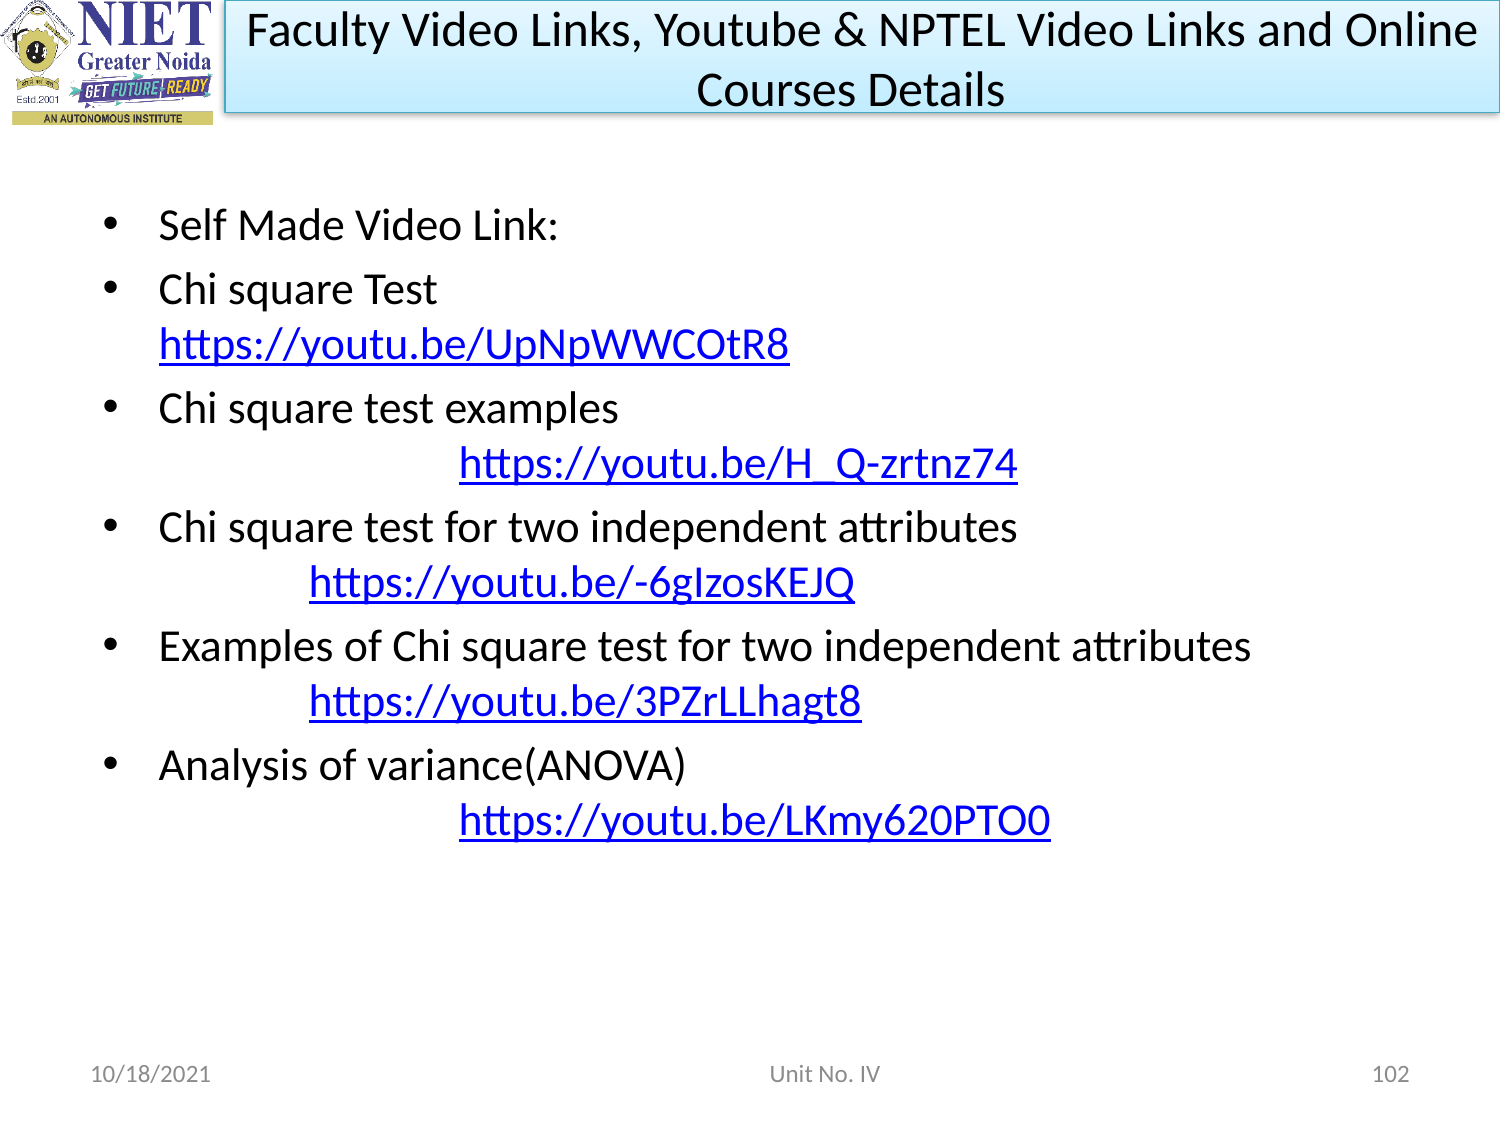

Faculty Video Links, Youtube & NPTEL Video Links and Online Courses Details
Self Made Video Link:
Chi square Test	             					https://youtu.be/UpNpWWCOtR8
Chi square test examples							https://youtu.be/H_Q-zrtnz74
Chi square test for two independent attributes				https://youtu.be/-6gIzosKEJQ
Examples of Chi square test for two independent attributes 		https://youtu.be/3PZrLLhagt8
Analysis of variance(ANOVA)							https://youtu.be/LKmy620PTO0
10/18/2021
Unit No. IV
102